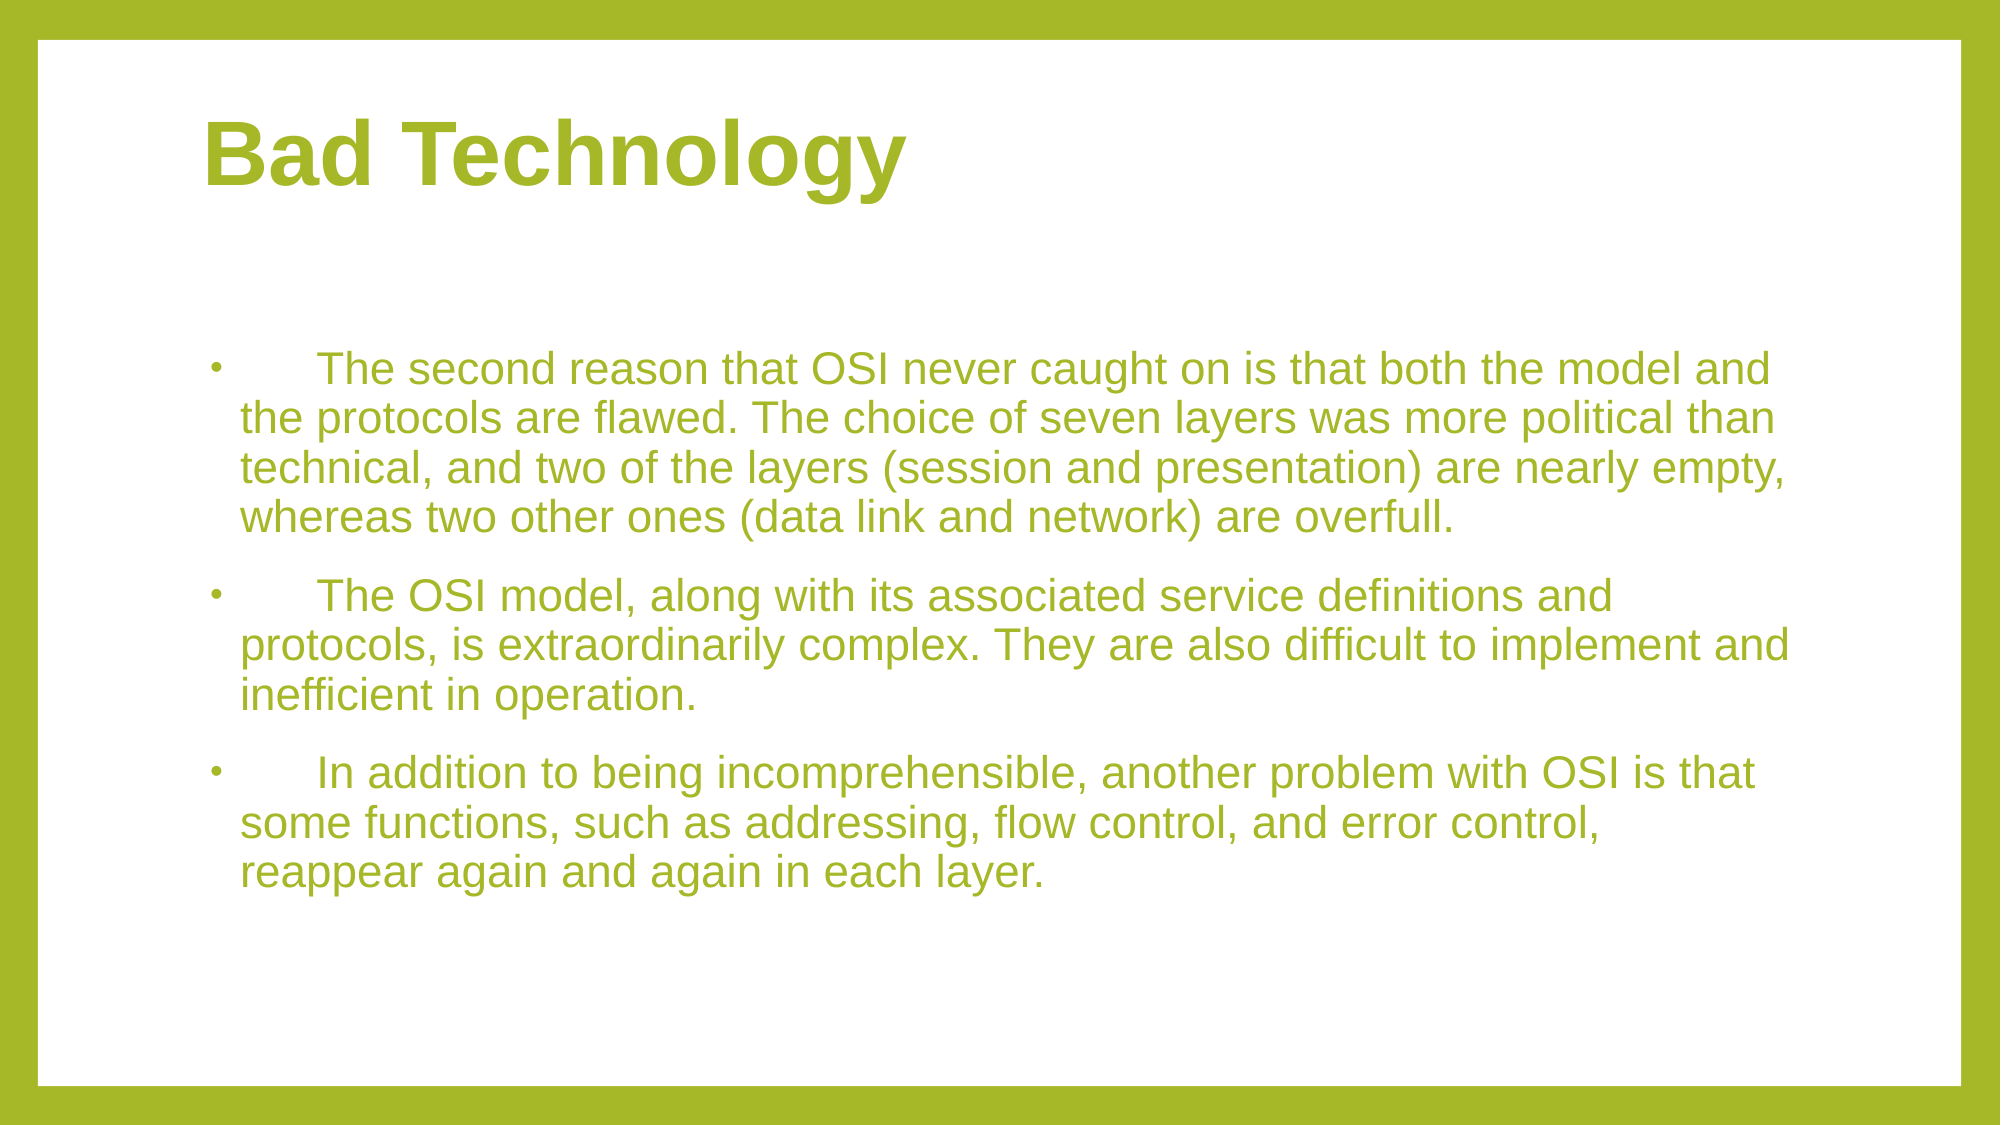

# Bad Technology
      The second reason that OSI never caught on is that both the model and the protocols are flawed. The choice of seven layers was more political than technical, and two of the layers (session and presentation) are nearly empty, whereas two other ones (data link and network) are overfull.
      The OSI model, along with its associated service definitions and protocols, is extraordinarily complex. They are also difficult to implement and inefficient in operation.
      In addition to being incomprehensible, another problem with OSI is that some functions, such as addressing, flow control, and error control, reappear again and again in each layer.